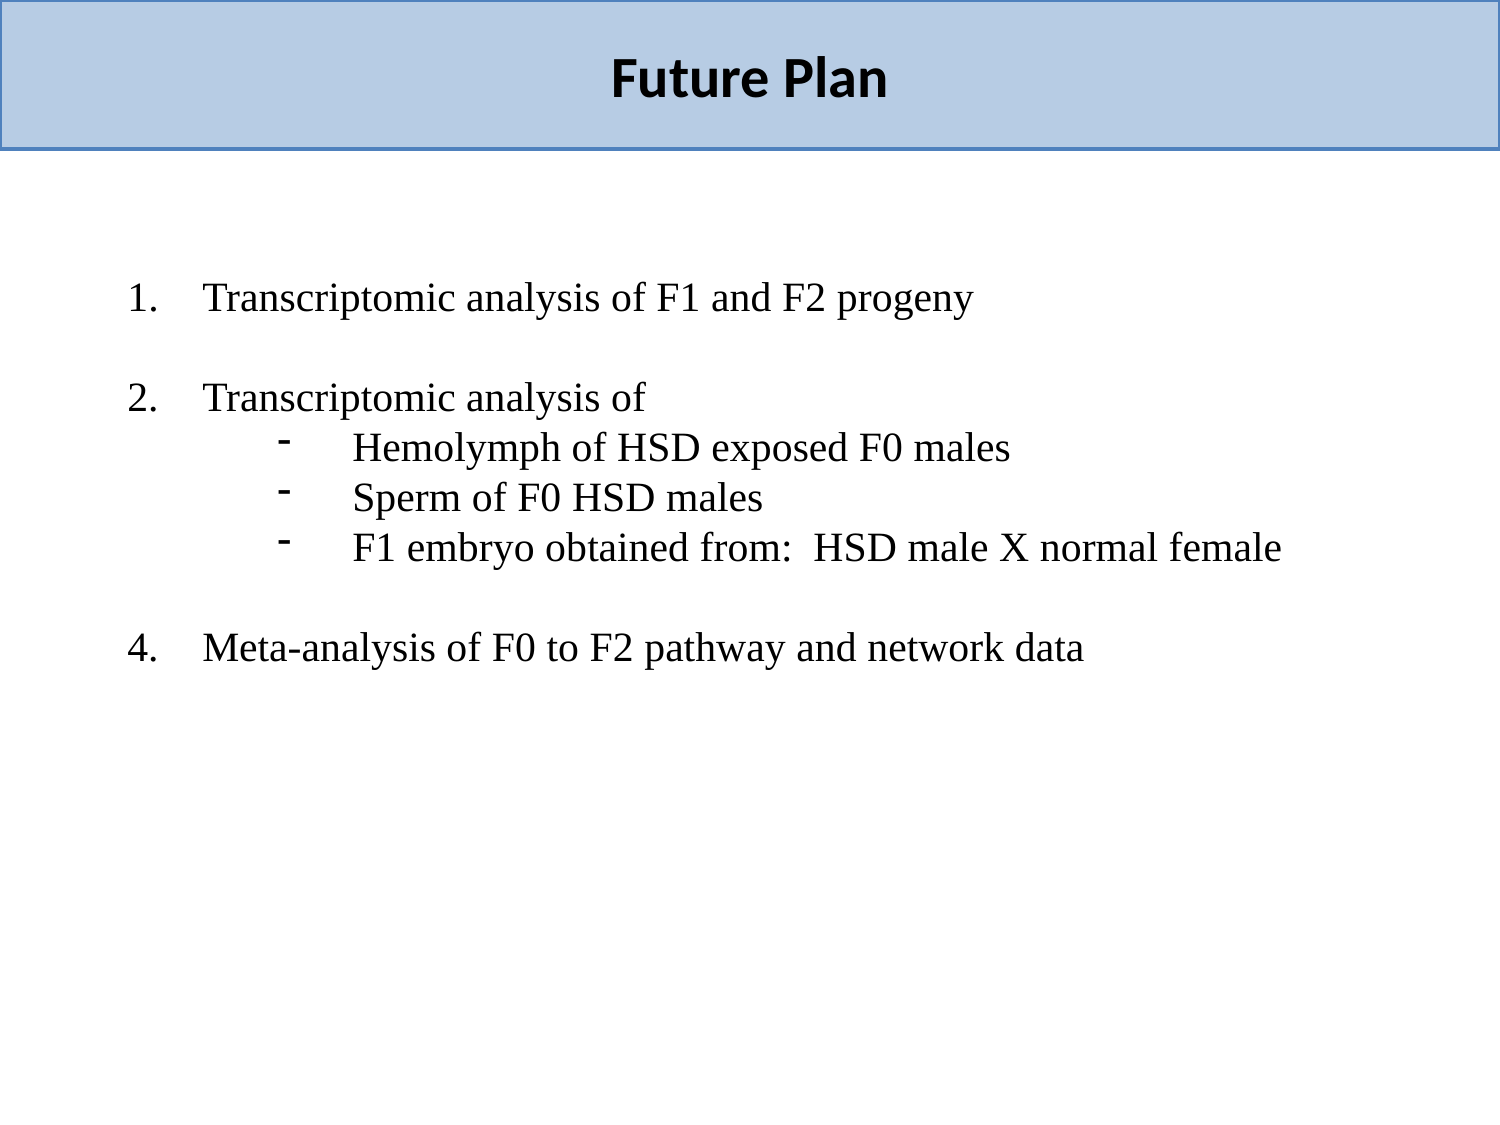

Future Plan
1.	Transcriptomic analysis of F1 and F2 progeny

Transcriptomic analysis of
Hemolymph of HSD exposed F0 males
Sperm of F0 HSD males
F1 embryo obtained from:  HSD male X normal female

Meta-analysis of F0 to F2 pathway and network data